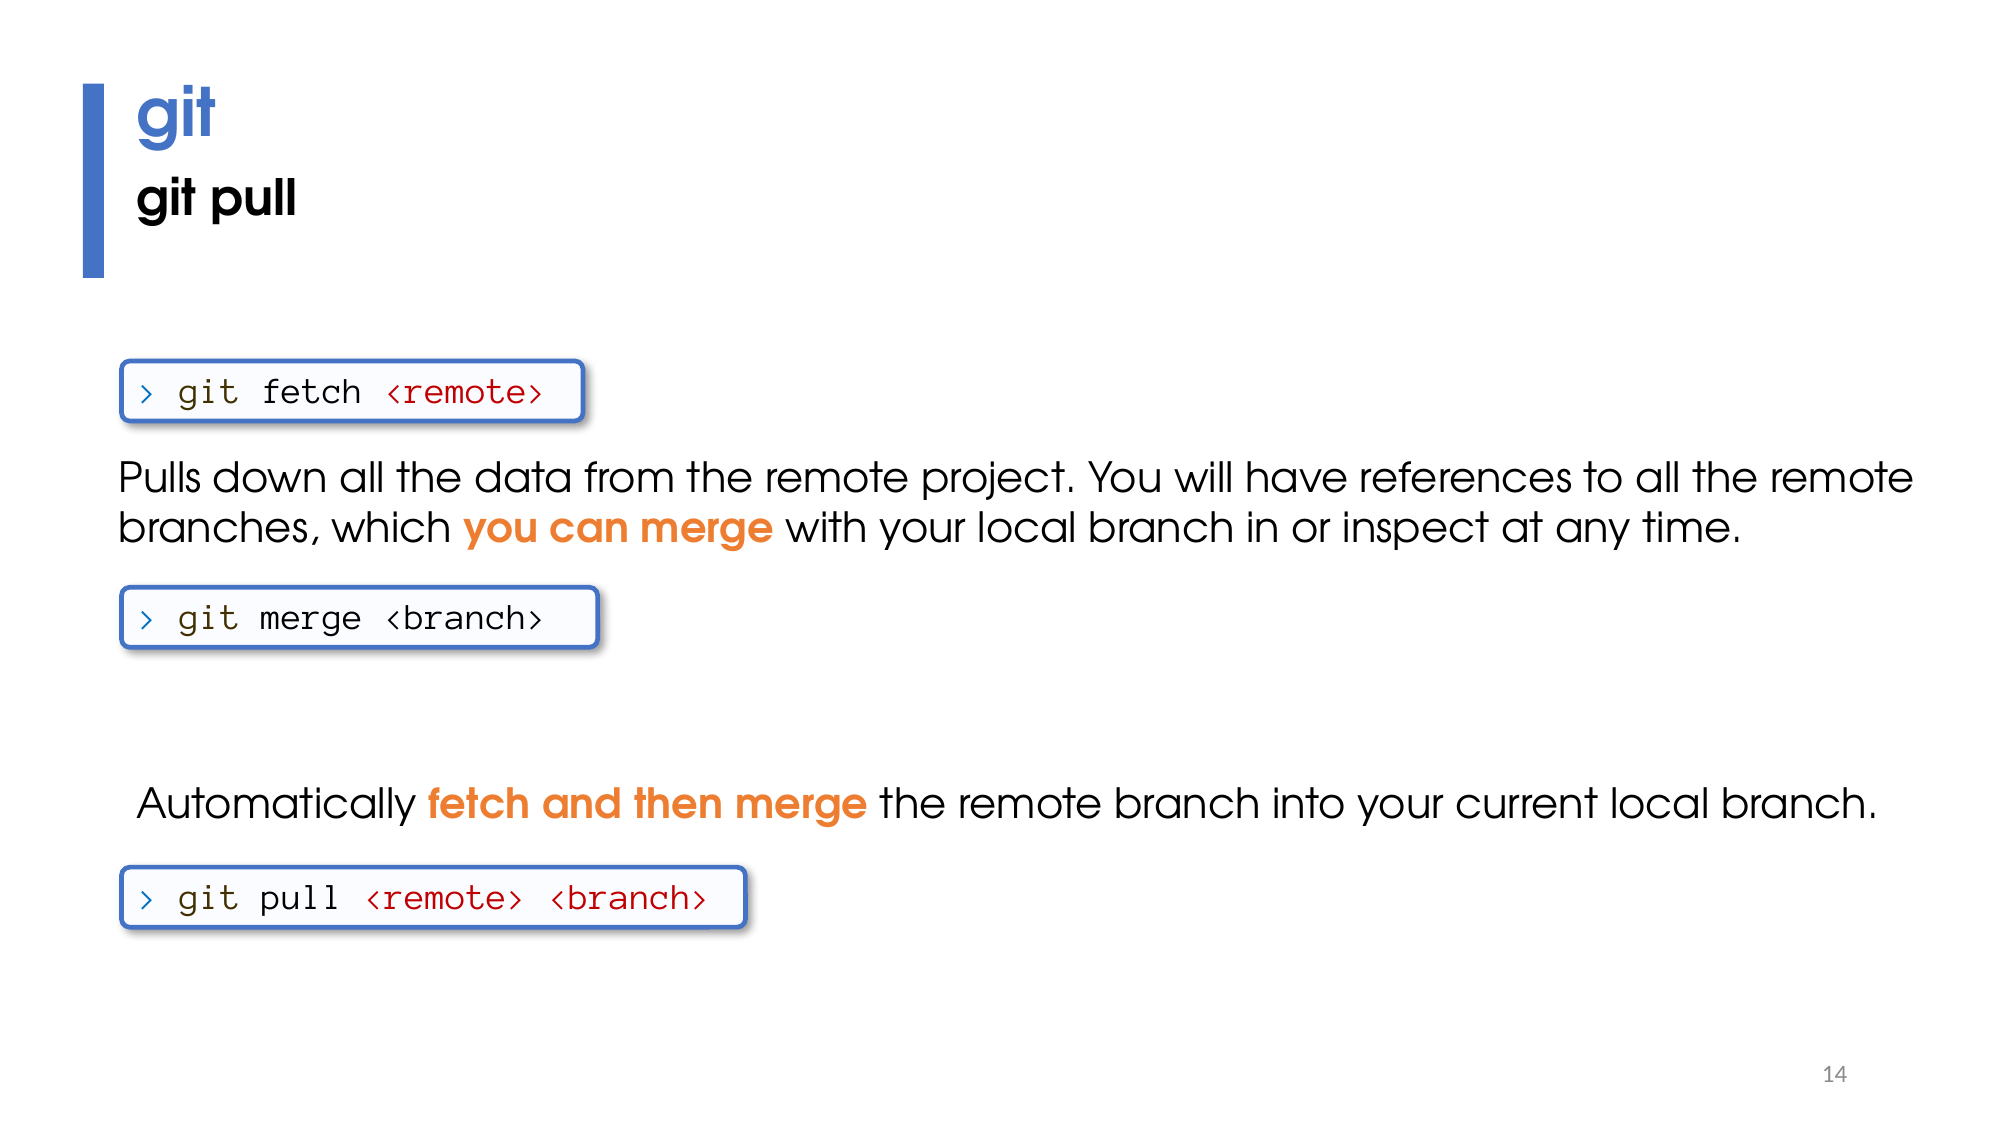

git

git pull

> git fetch <remote>
Pulls down all the data from the remote project. You will have references to all the remote branches, which you can merge with your local branch in or inspect at any time.
> git merge <branch>
Automatically fetch and then merge the remote branch into your current local branch.
> git pull <remote> <branch>
14